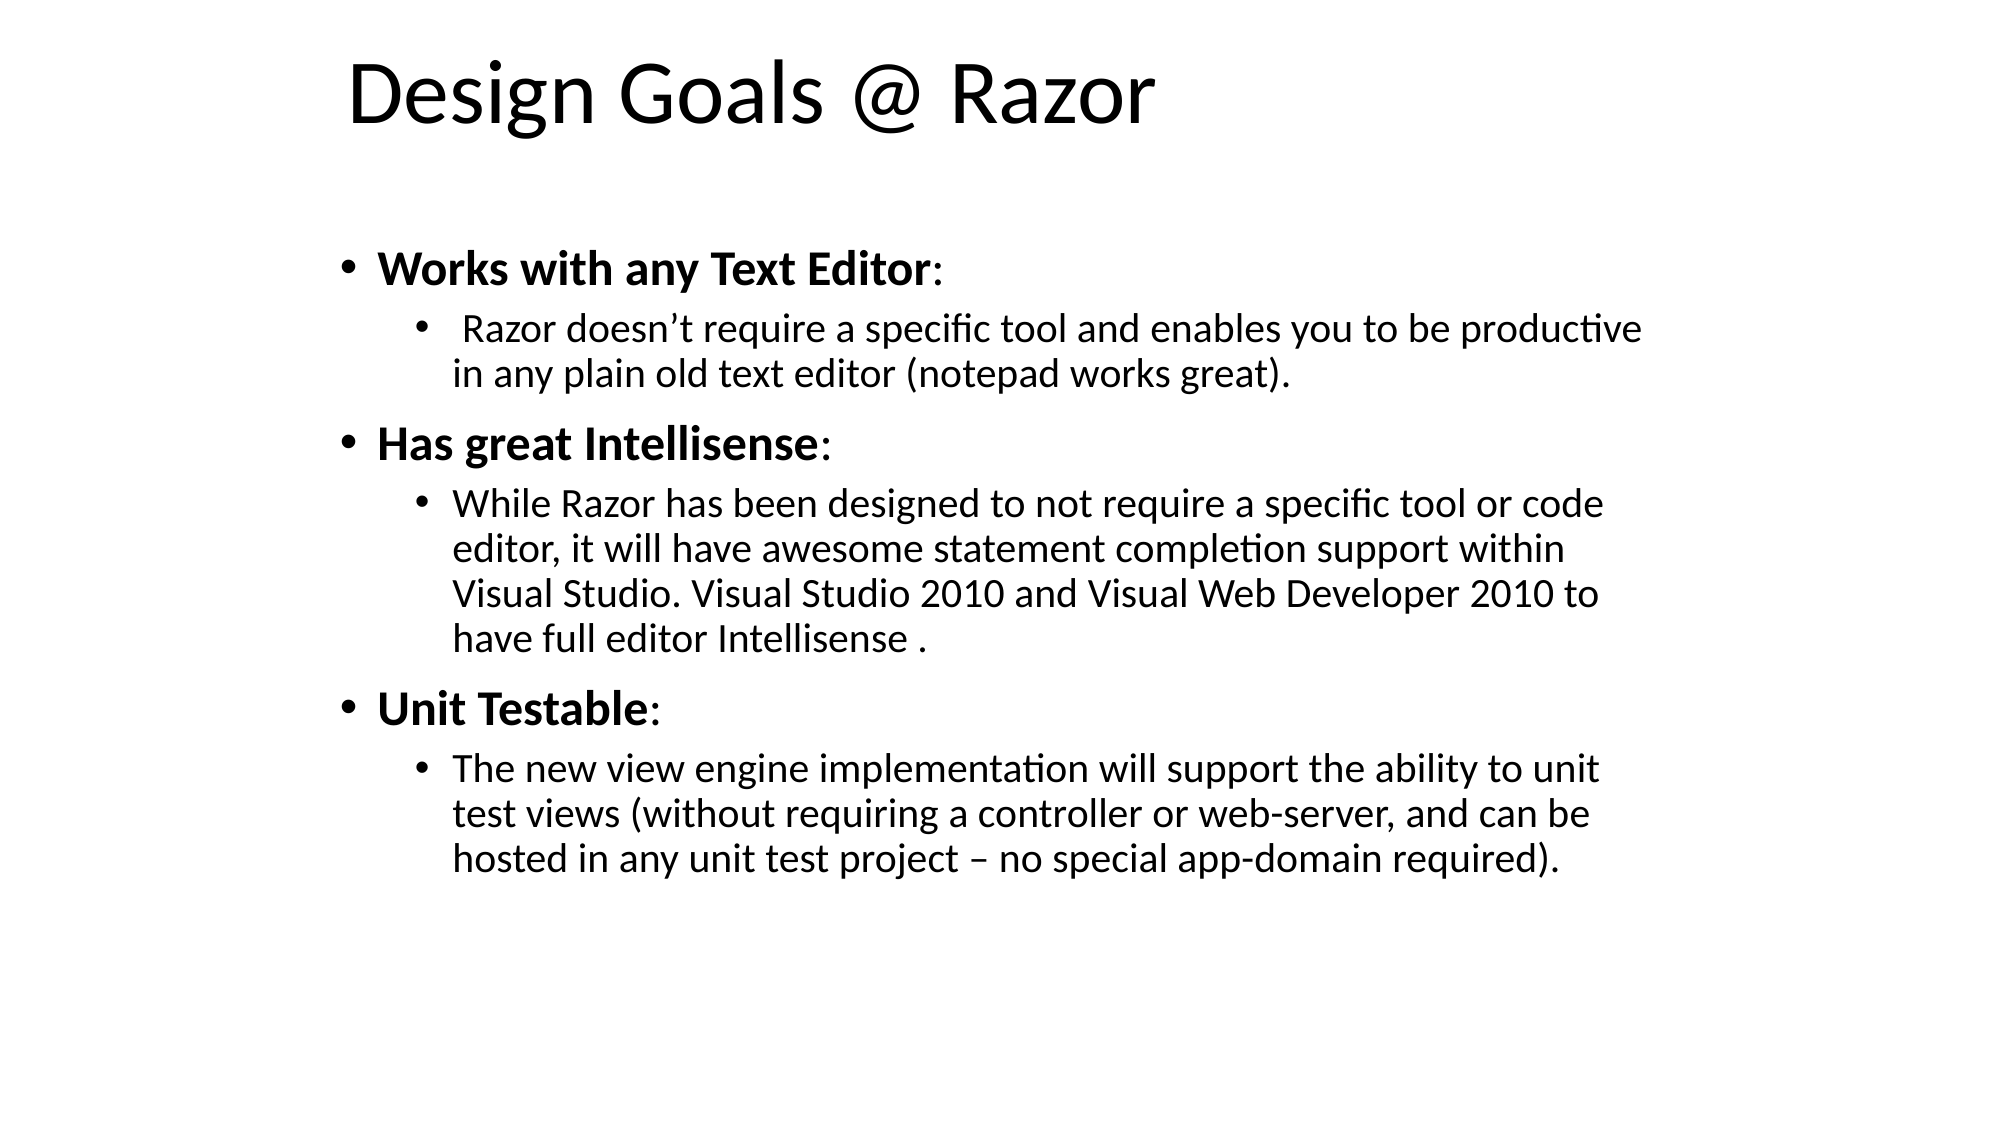

# Design Goals @ Razor
Works with any Text Editor:
 Razor doesn’t require a specific tool and enables you to be productive in any plain old text editor (notepad works great).
Has great Intellisense:
While Razor has been designed to not require a specific tool or code editor, it will have awesome statement completion support within Visual Studio. Visual Studio 2010 and Visual Web Developer 2010 to have full editor Intellisense .
Unit Testable:
The new view engine implementation will support the ability to unit test views (without requiring a controller or web-server, and can be hosted in any unit test project – no special app-domain required).